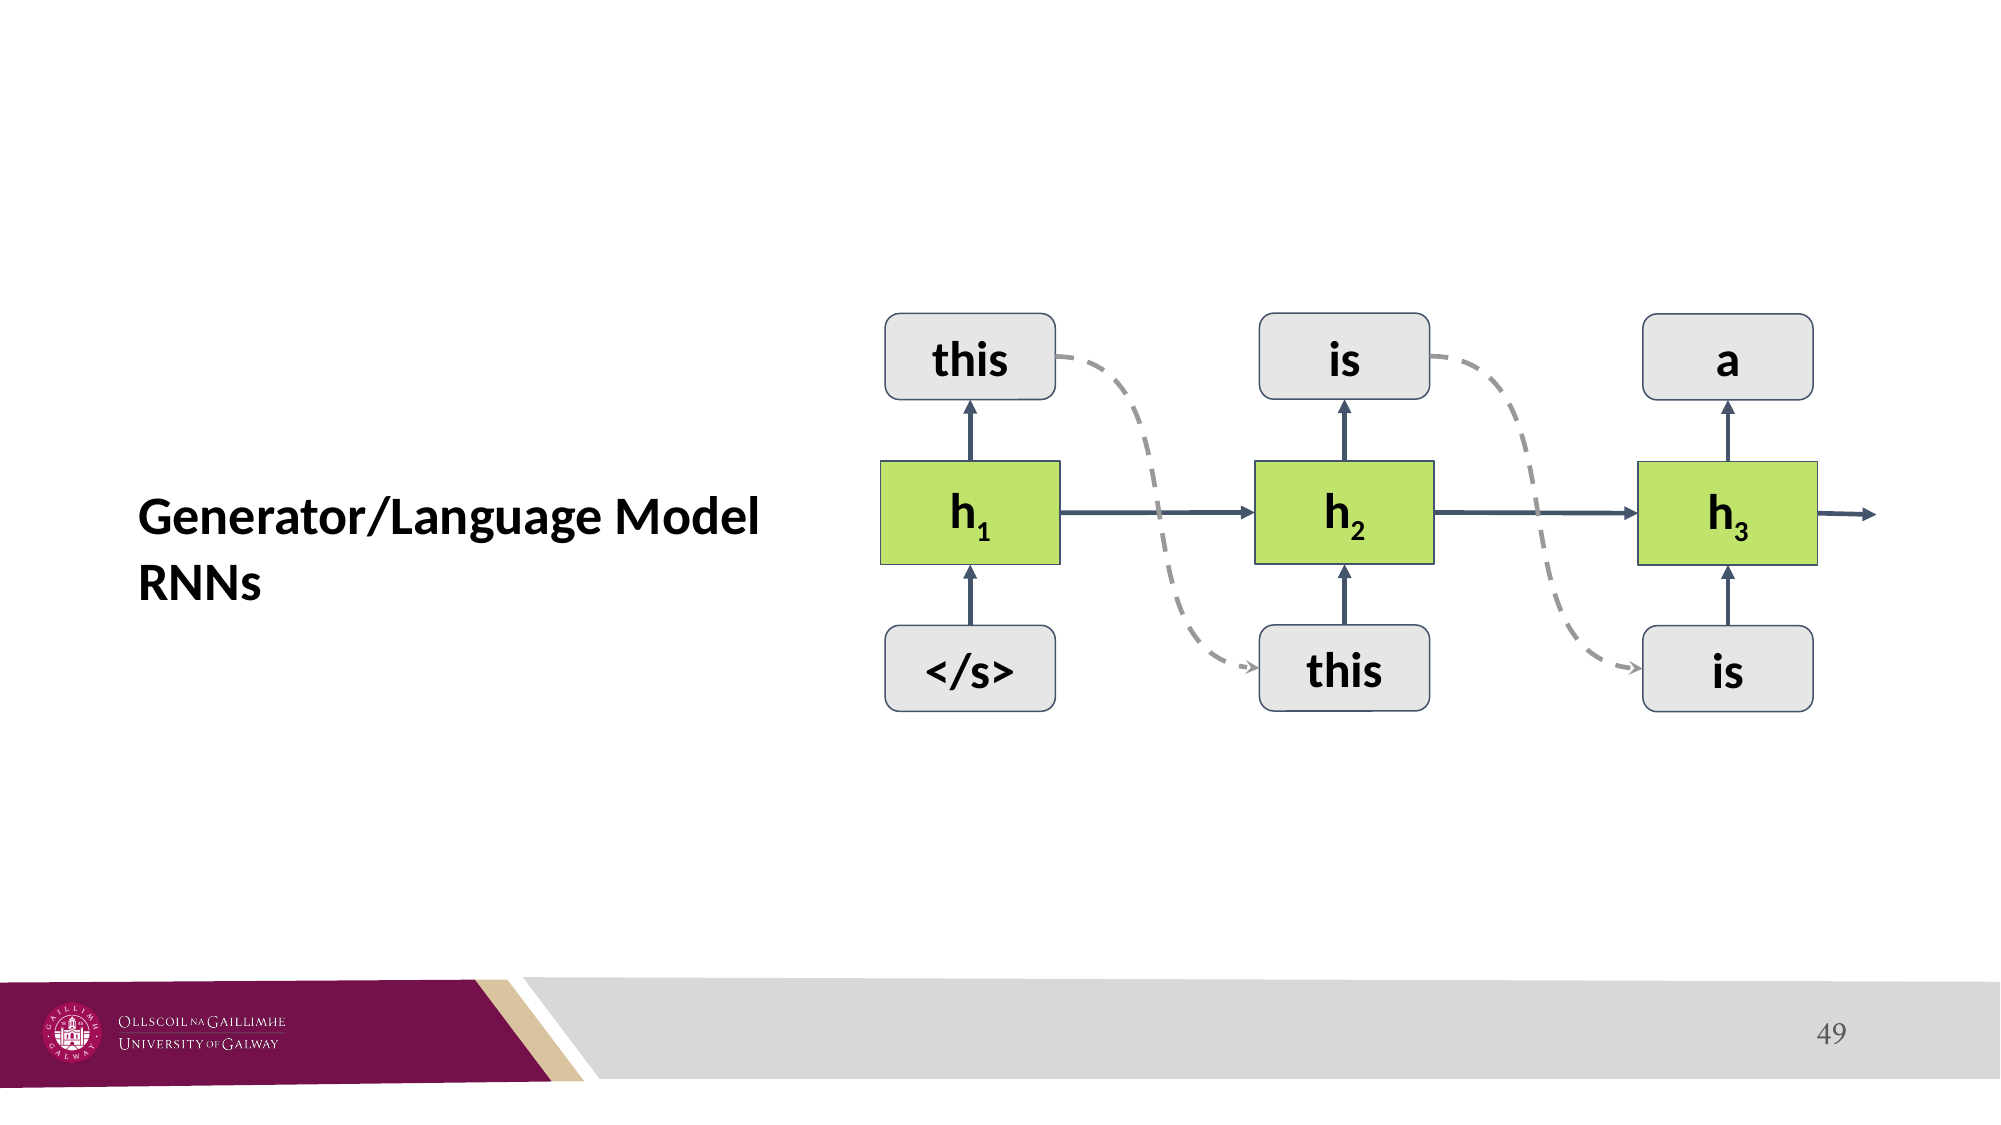

is
this
a
h2
h1
h3
Generator/Language Model RNNs
this
</s>
is
49